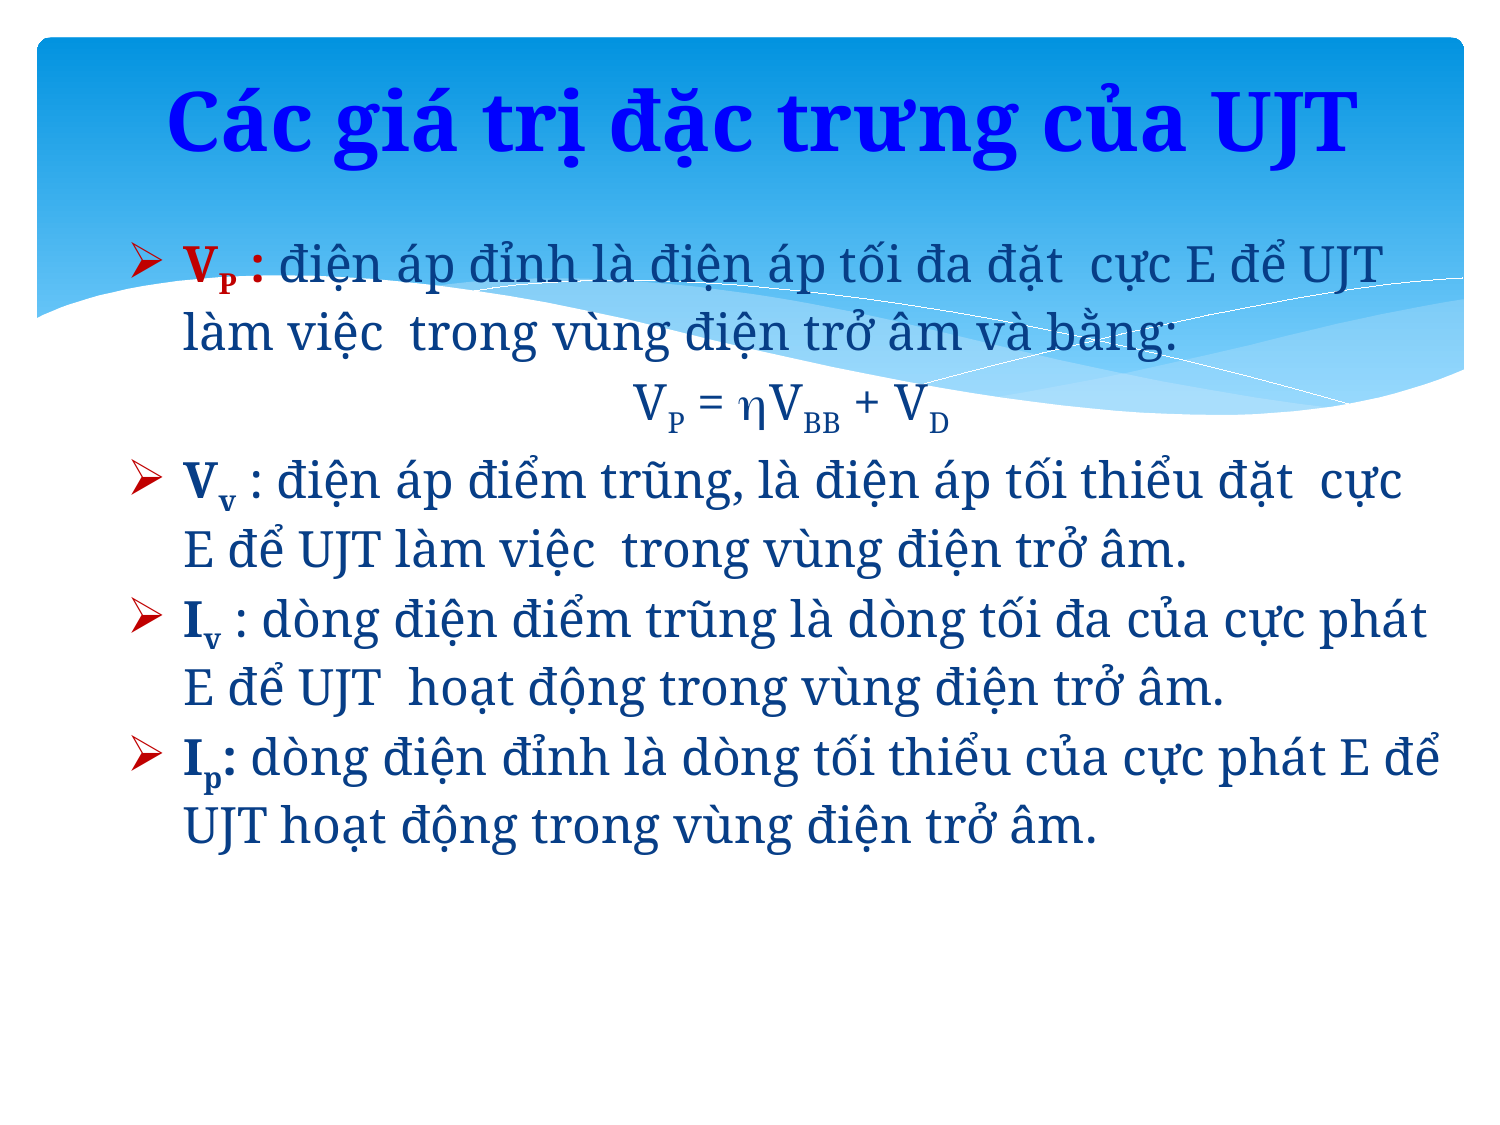

# Các giá trị đặc trưng của UJT
VP : điện áp đỉnh là điện áp tối đa đặt  cực E để UJT làm việc  trong vùng điện trở âm và bằng:
				VP = ηVBB + VD
Vv : điện áp điểm trũng, là điện áp tối thiểu đặt  cực E để UJT làm việc  trong vùng điện trở âm.
Iv : dòng điện điểm trũng là dòng tối đa của cực phát E để UJT  hoạt động trong vùng điện trở âm.
Ip: dòng điện đỉnh là dòng tối thiểu của cực phát E để UJT hoạt động trong vùng điện trở âm.